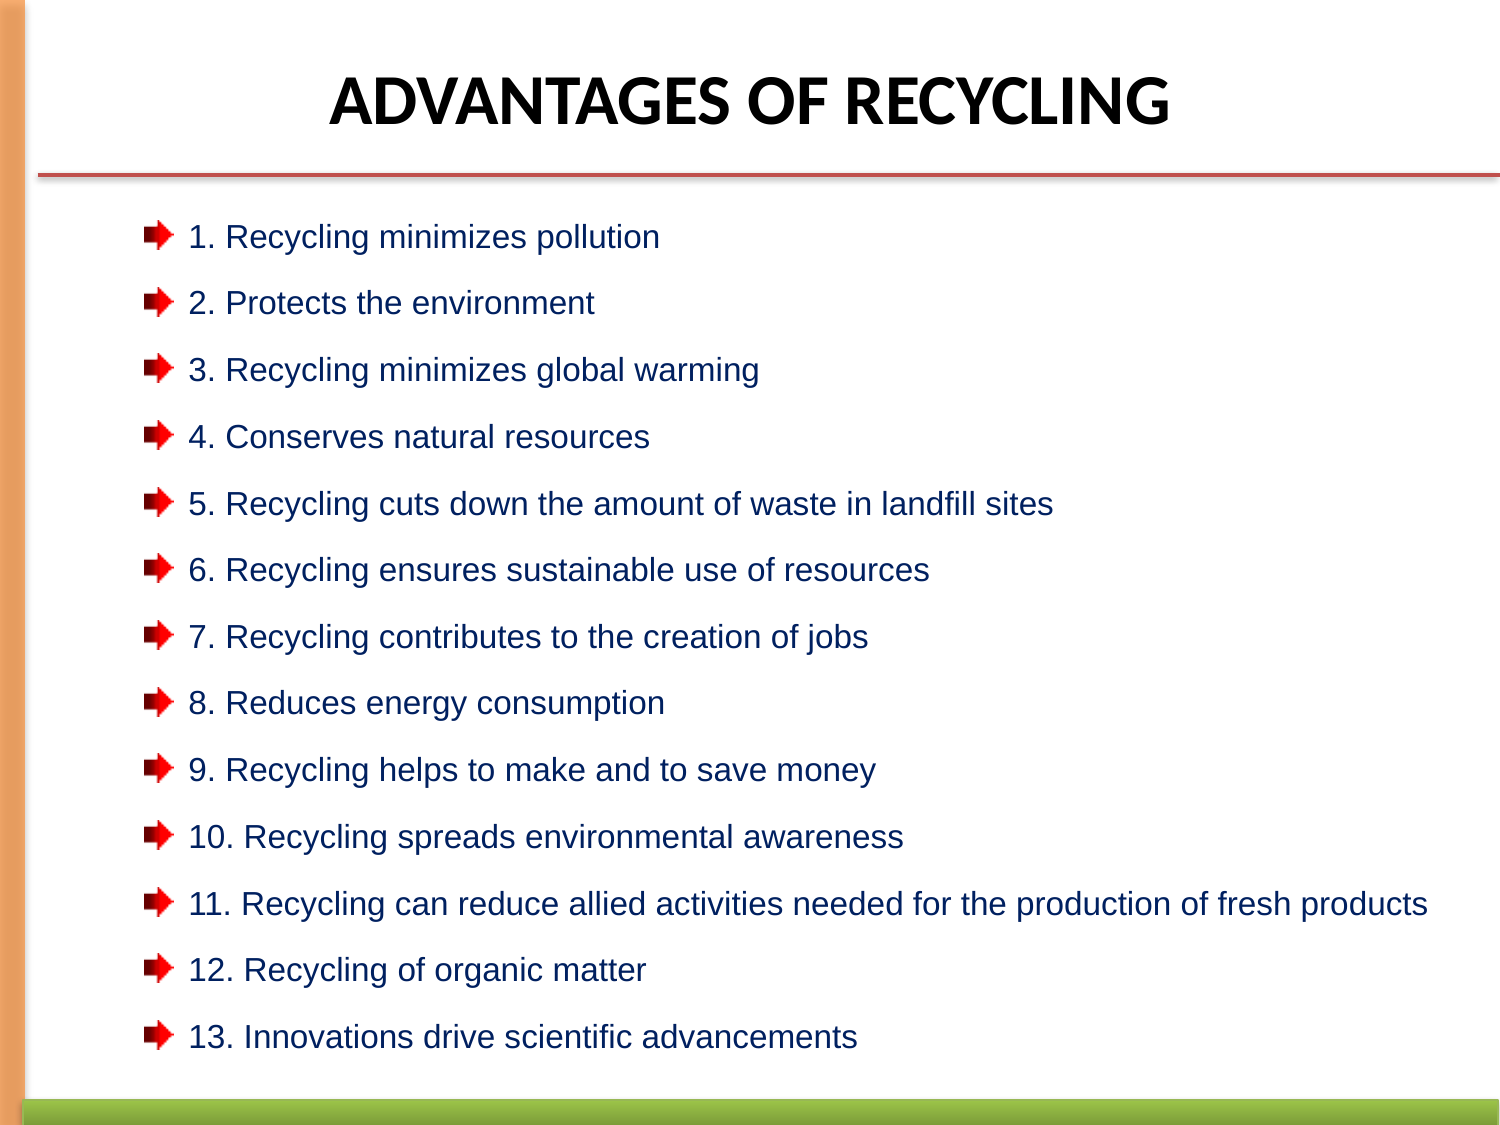

# ADVANTAGES OF RECYCLING
1. Recycling minimizes pollution
2. Protects the environment
3. Recycling minimizes global warming
4. Conserves natural resources
5. Recycling cuts down the amount of waste in landfill sites
6. Recycling ensures sustainable use of resources
7. Recycling contributes to the creation of jobs
8. Reduces energy consumption
9. Recycling helps to make and to save money
10. Recycling spreads environmental awareness
11. Recycling can reduce allied activities needed for the production of fresh products
12. Recycling of organic matter
13. Innovations drive scientific advancements